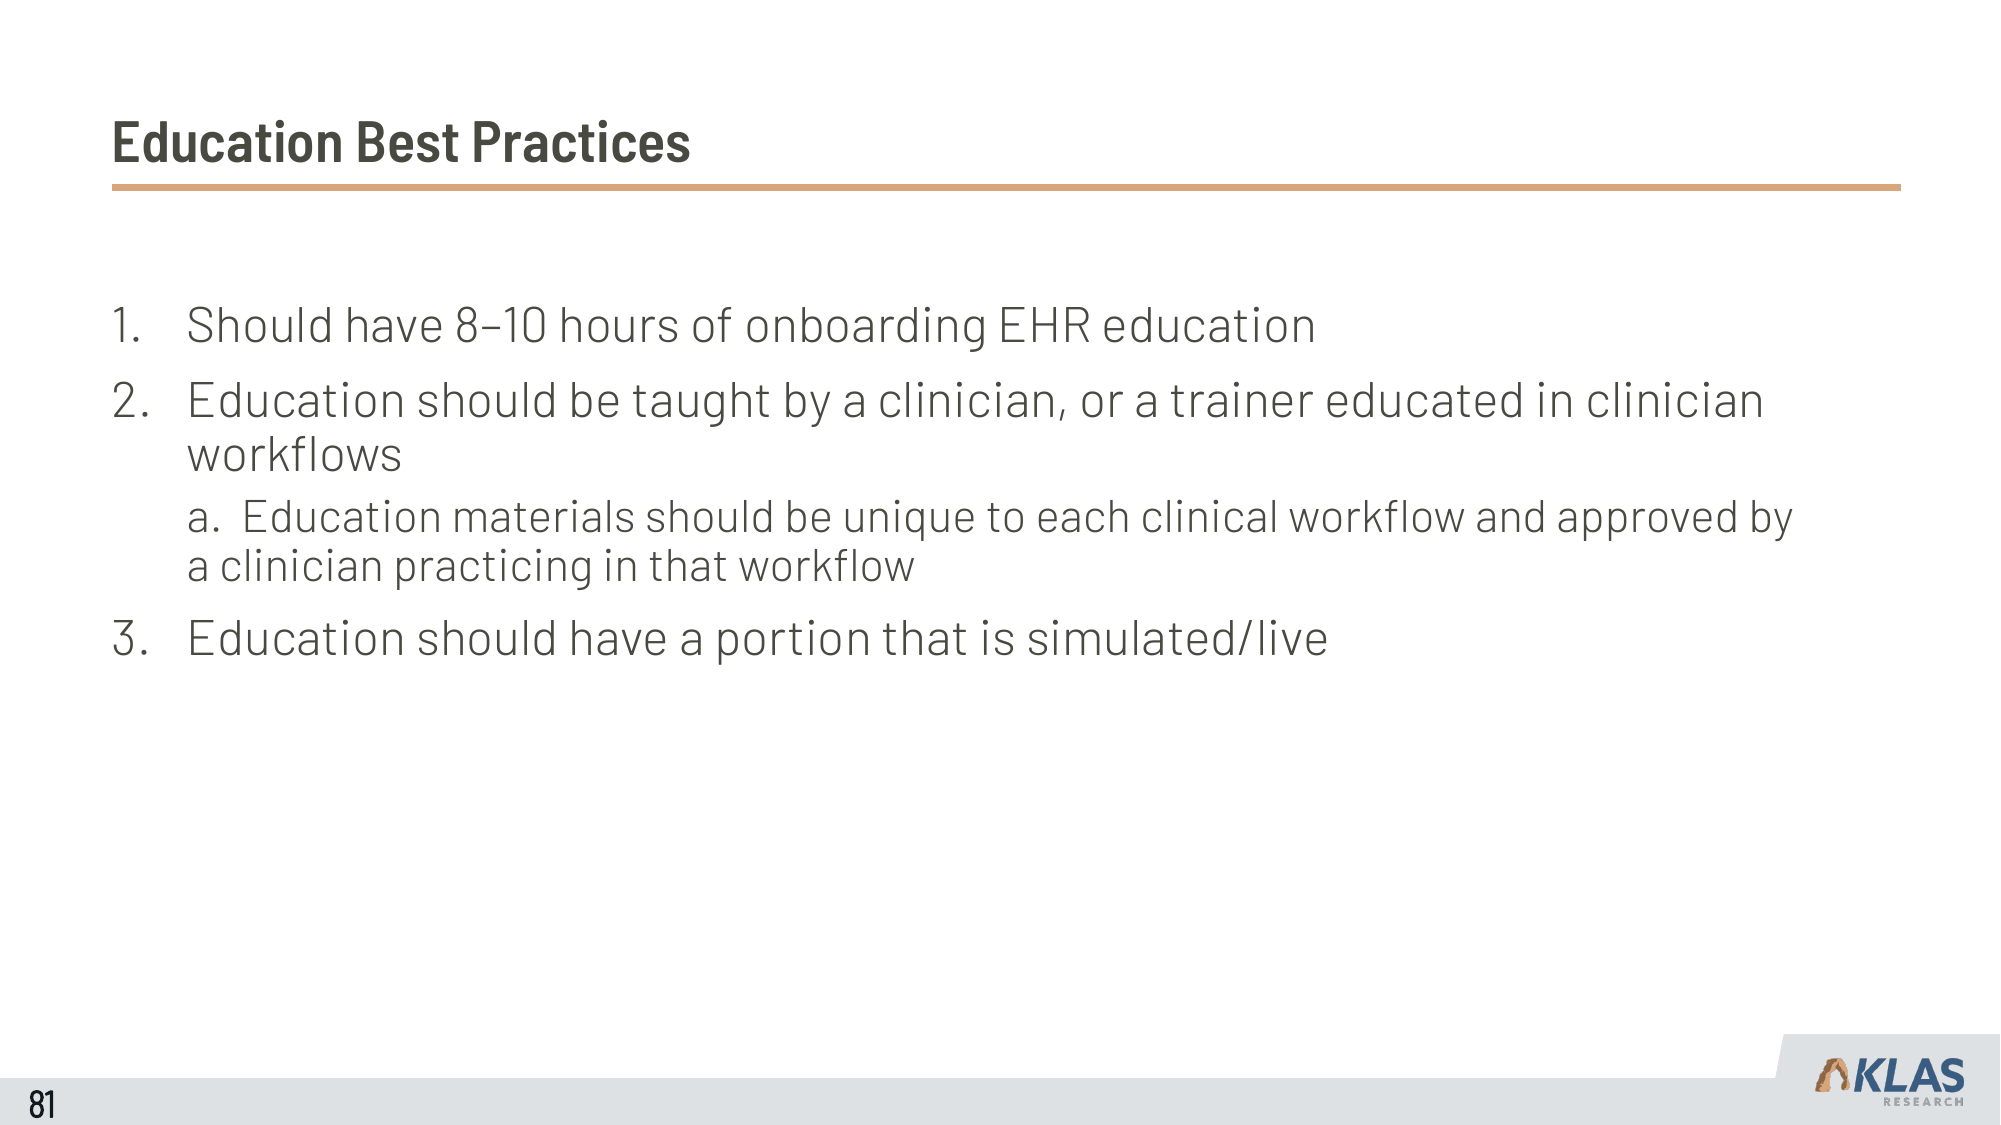

# Education Best Practices
Should have 8–10 hours of onboarding EHR education
Education should be taught by a clinician, or a trainer educated in clinician workflows
a.  Education materials should be unique to each clinical workflow and approved by a clinician practicing in that workflow
Education should have a portion that is simulated/live